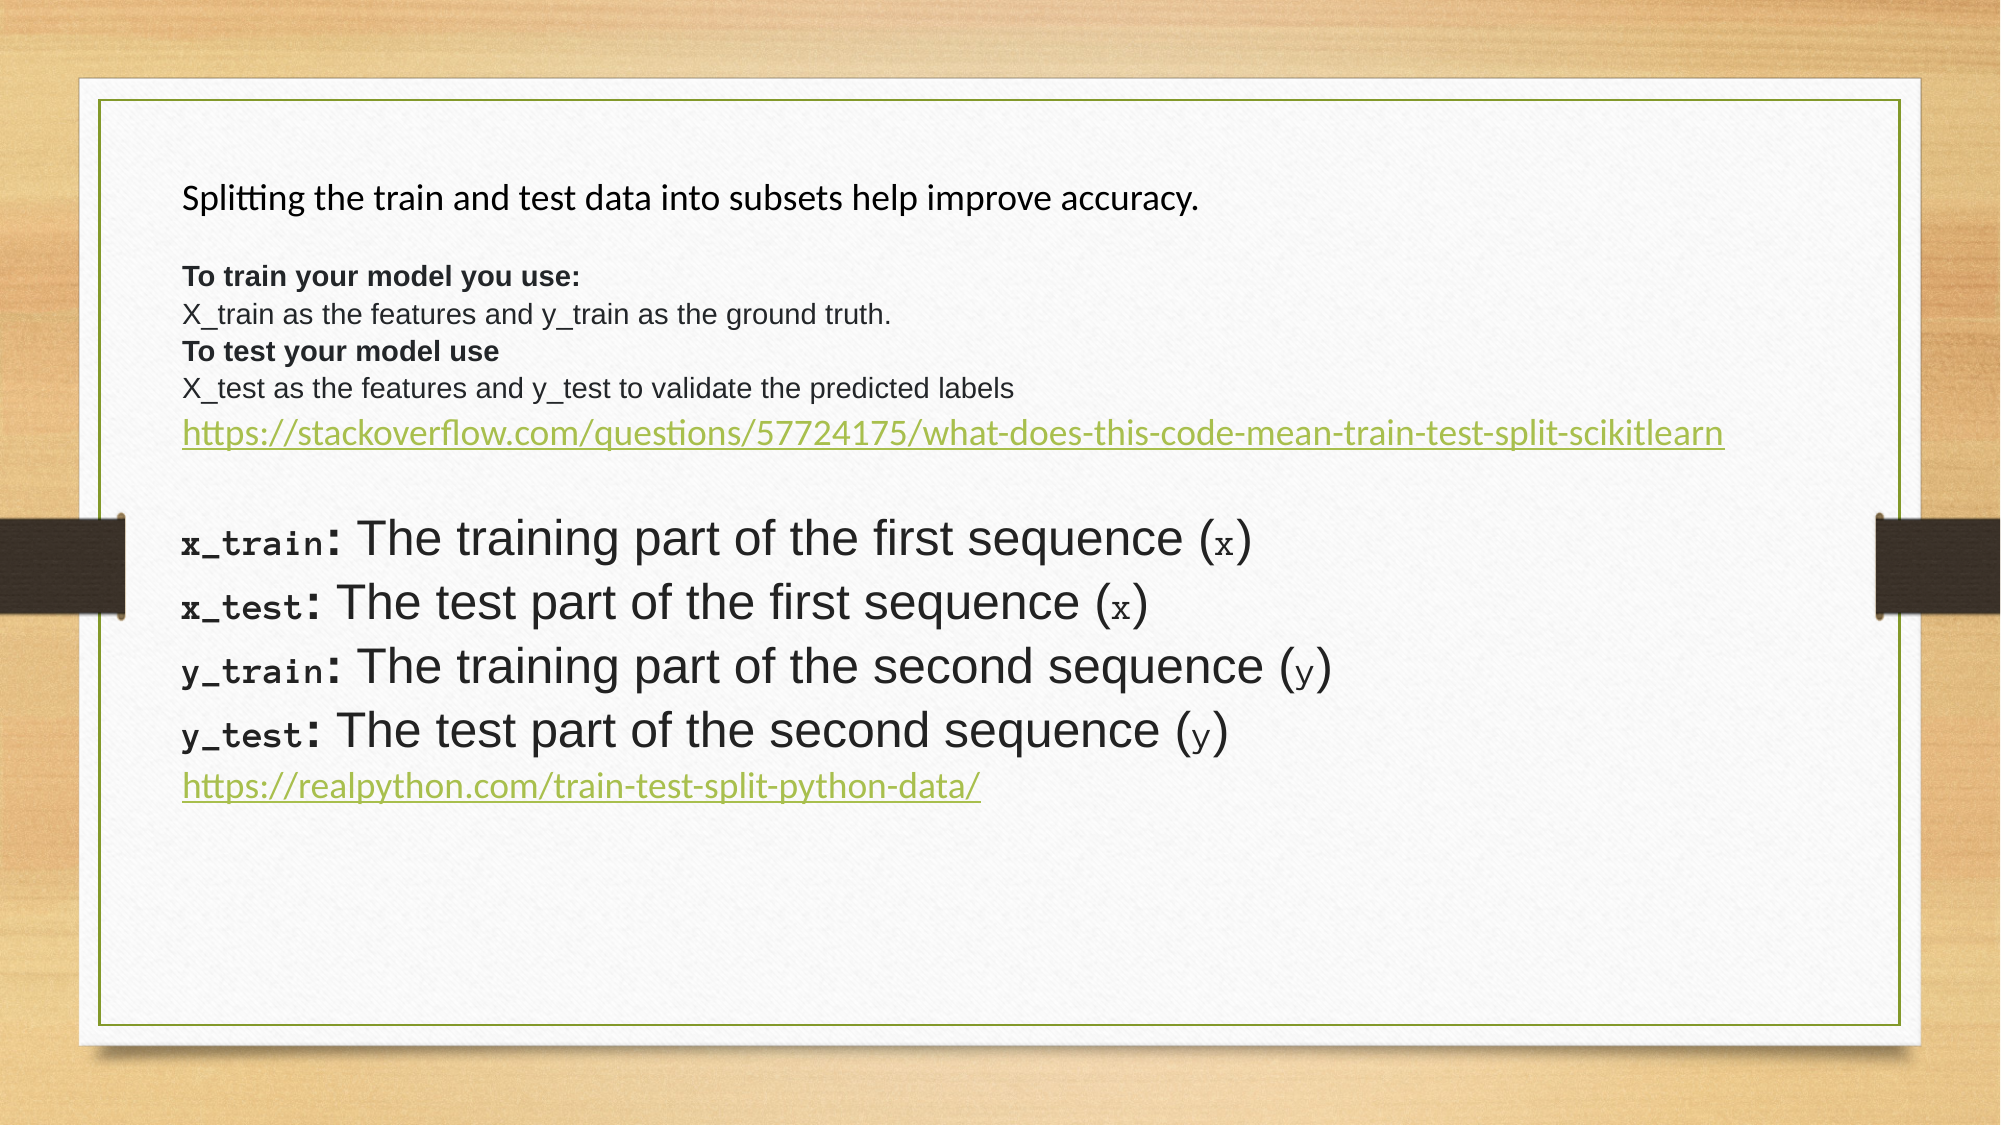

Splitting the train and test data into subsets help improve accuracy.

To train your model you use:
X_train as the features and y_train as the ground truth.
To test your model use
X_test as the features and y_test to validate the predicted labels
https://stackoverflow.com/questions/57724175/what-does-this-code-mean-train-test-split-scikitlearn

x_train: The training part of the first sequence (x)
x_test: The test part of the first sequence (x)
y_train: The training part of the second sequence (y)
y_test: The test part of the second sequence (y)
https://realpython.com/train-test-split-python-data/